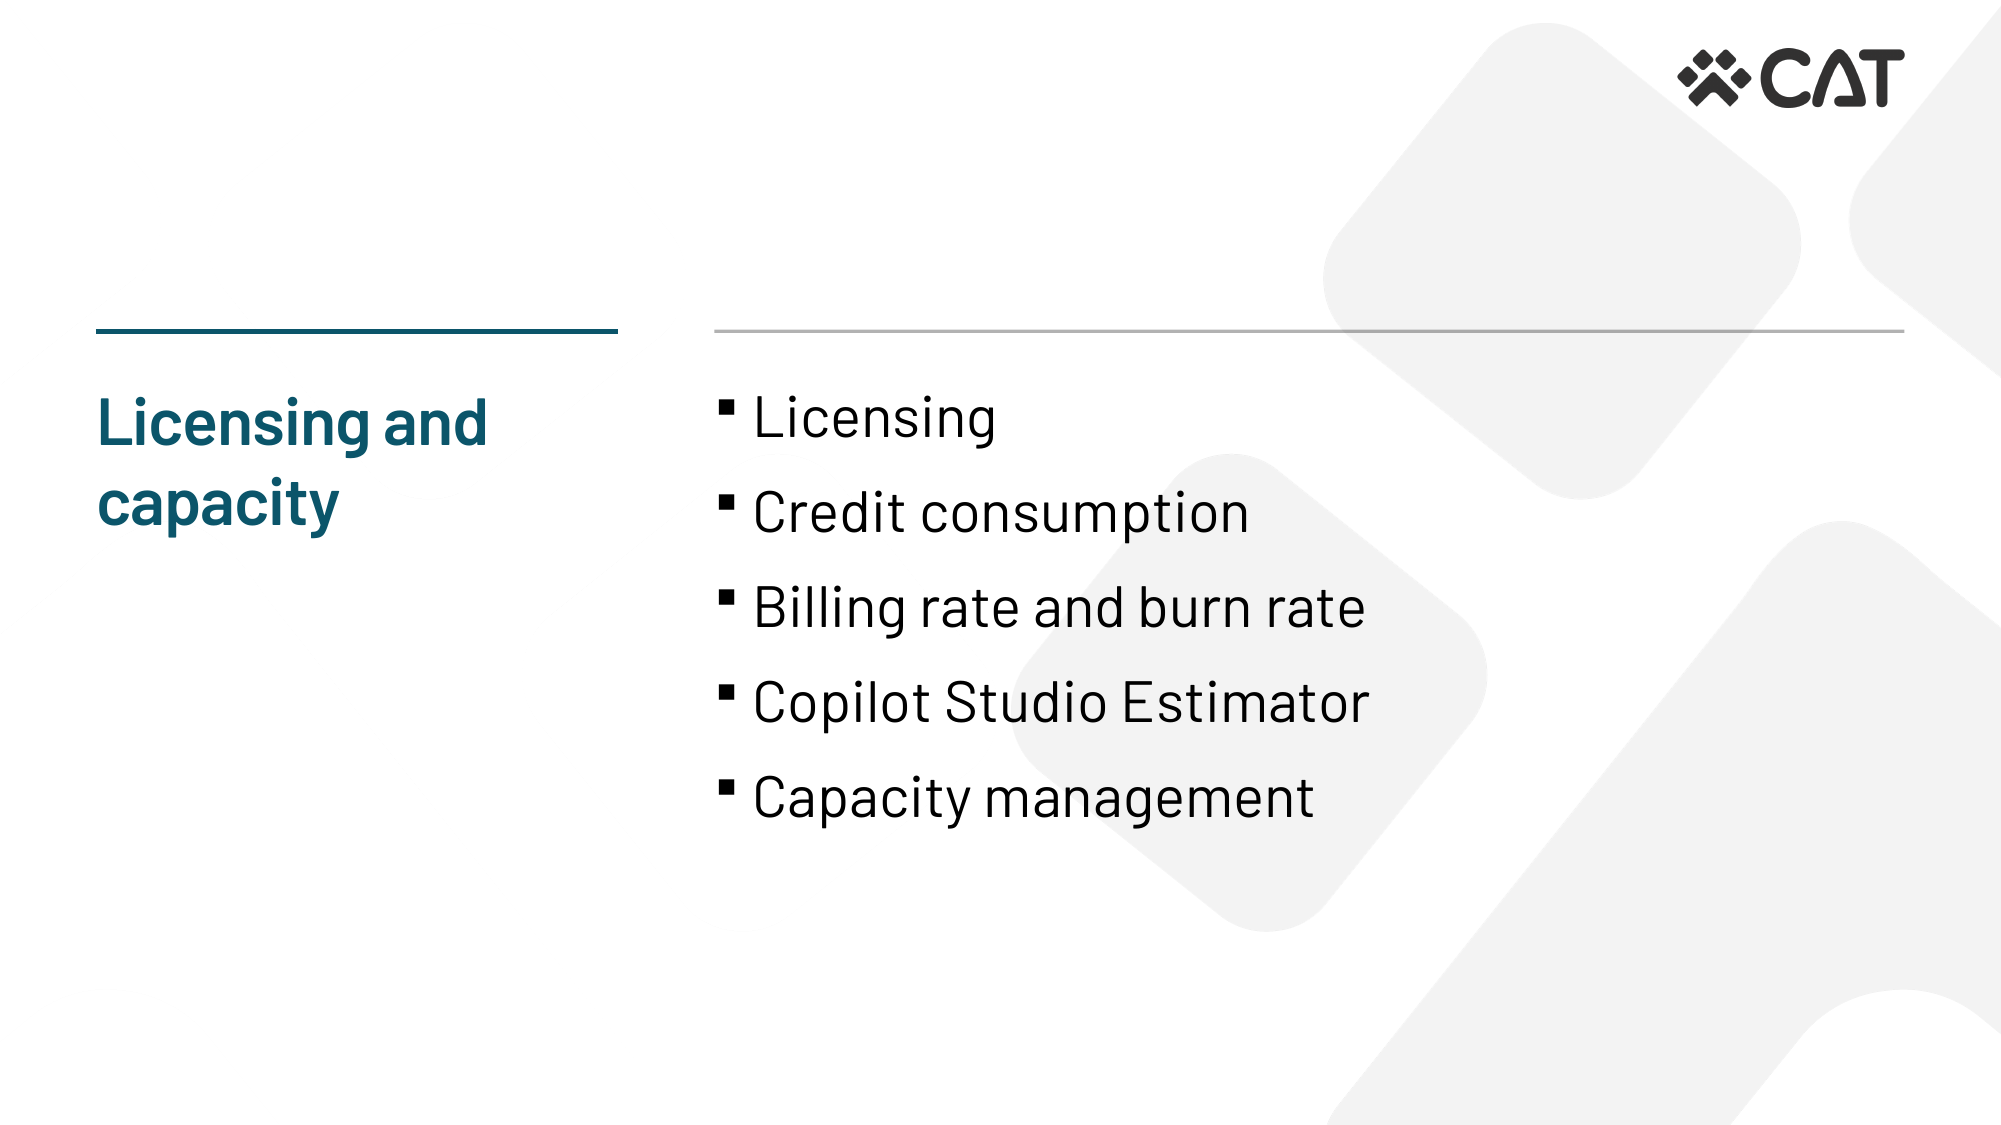

# Licensing and capacity
Licensing
Credit consumption
Billing rate and burn rate
Copilot Studio Estimator
Capacity management